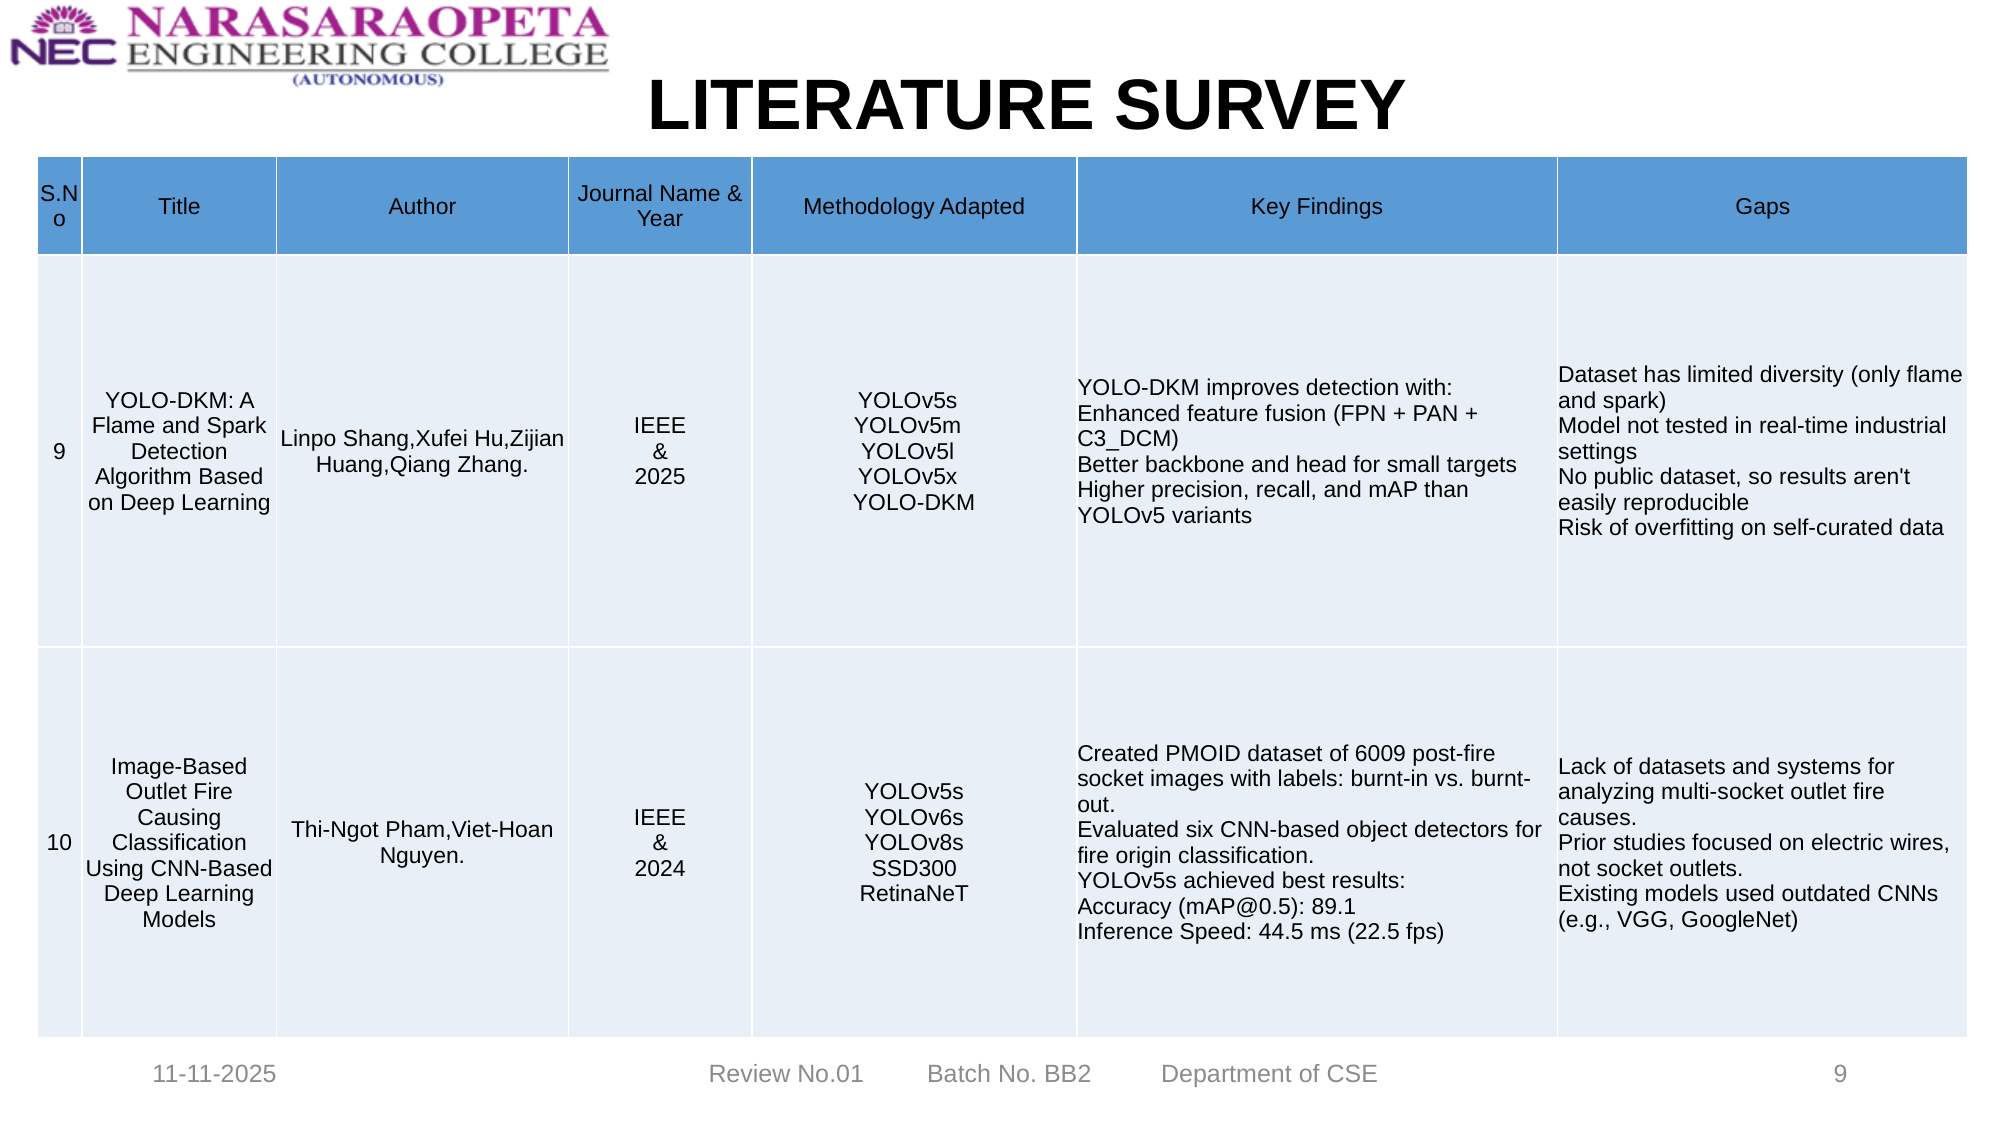

# LITERATURE SURVEY
| S.No | Title | Author | Journal Name & Year | Methodology Adapted | Key Findings | Gaps |
| --- | --- | --- | --- | --- | --- | --- |
| 9 | YOLO-DKM: A Flame and Spark Detection Algorithm Based on Deep Learning | Linpo Shang,Xufei Hu,Zijian Huang,Qiang Zhang. | IEEE & 2025 | YOLOv5s YOLOv5m YOLOv5l YOLOv5x YOLO-DKM | YOLO-DKM improves detection with: Enhanced feature fusion (FPN + PAN + C3\_DCM) Better backbone and head for small targets Higher precision, recall, and mAP than YOLOv5 variants | Dataset has limited diversity (only flame and spark) Model not tested in real-time industrial settings No public dataset, so results aren't easily reproducible Risk of overfitting on self-curated data |
| 10 | Image-Based Outlet Fire Causing Classification Using CNN-Based Deep Learning Models | Thi-Ngot Pham,Viet-Hoan Nguyen. | IEEE & 2024 | YOLOv5s YOLOv6s YOLOv8s SSD300 RetinaNeT | Created PMOID dataset of 6009 post-fire socket images with labels: burnt-in vs. burnt-out. Evaluated six CNN-based object detectors for fire origin classification. YOLOv5s achieved best results: Accuracy (mAP@0.5): 89.1 Inference Speed: 44.5 ms (22.5 fps) | Lack of datasets and systems for analyzing multi-socket outlet fire causes. Prior studies focused on electric wires, not socket outlets. Existing models used outdated CNNs (e.g., VGG, GoogleNet) |

11-11-2025
Review No.01         Batch No. BB2          Department of CSE
9